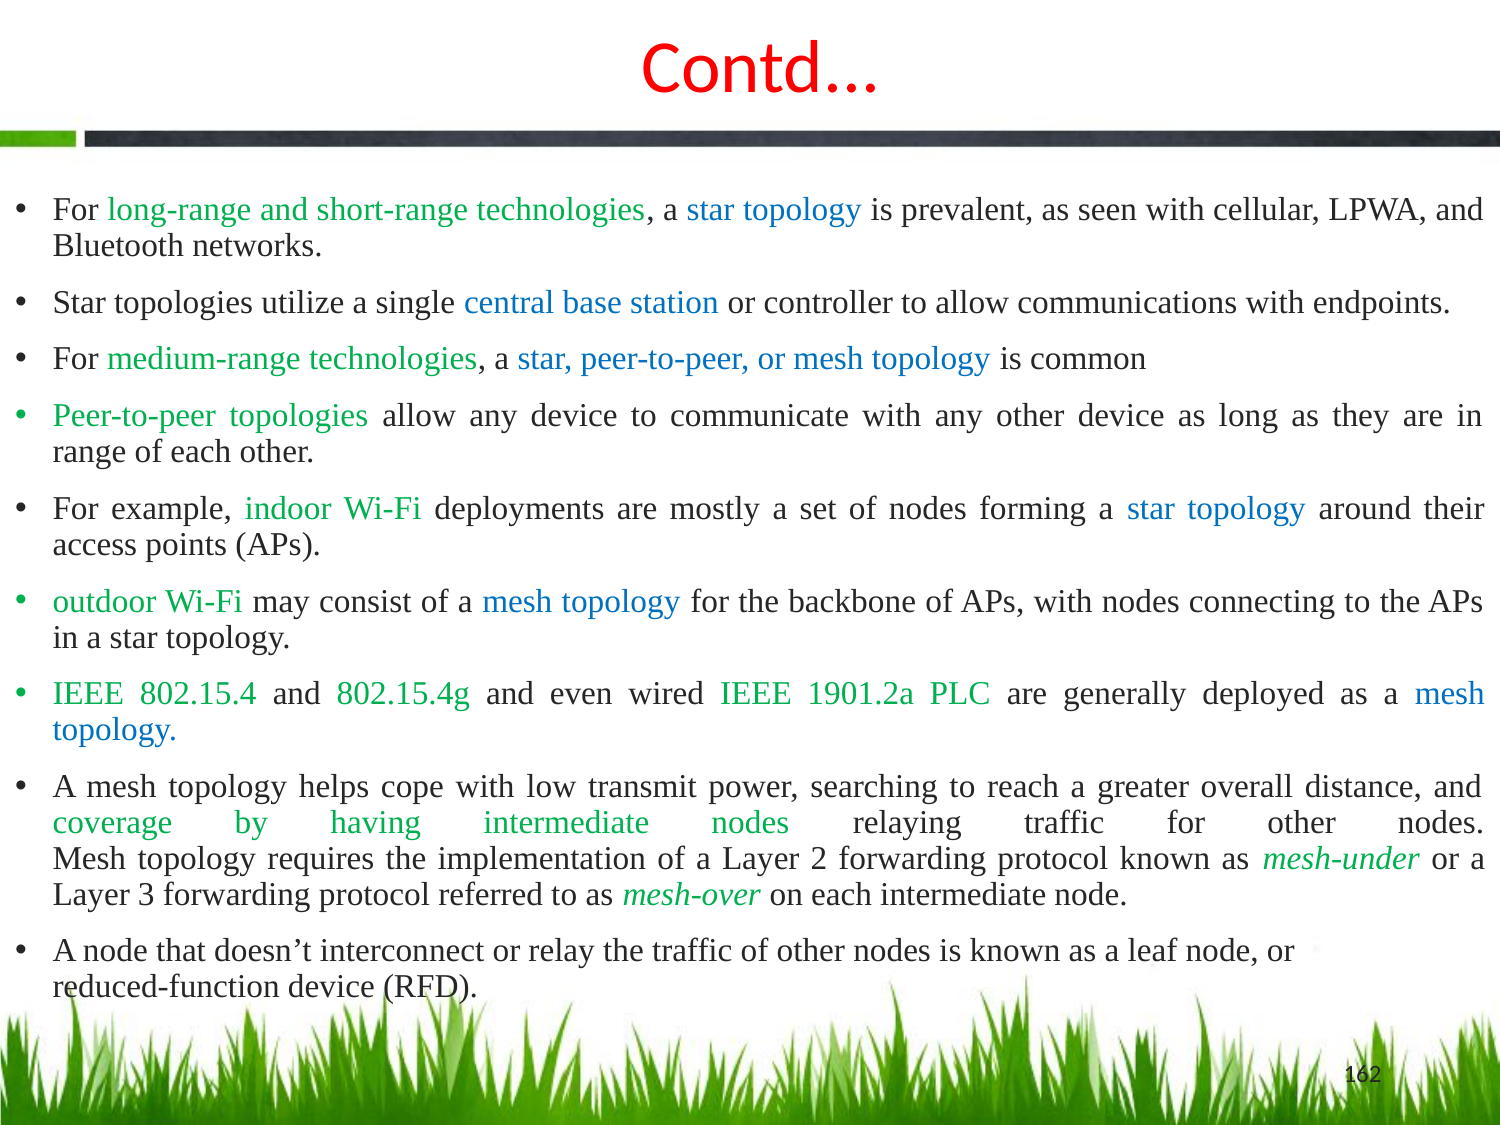

# Contd...
For long-range and short-range technologies, a star topology is prevalent, as seen with cellular, LPWA, and Bluetooth networks.
Star topologies utilize a single central base station or controller to allow communications with endpoints.
For medium-range technologies, a star, peer-to-peer, or mesh topology is common
Peer-to-peer topologies allow any device to communicate with any other device as long as they are in range of each other.
For example, indoor Wi-Fi deployments are mostly a set of nodes forming a star topology around their access points (APs).
outdoor Wi-Fi may consist of a mesh topology for the backbone of APs, with nodes connecting to the APs in a star topology.
IEEE 802.15.4 and 802.15.4g and even wired IEEE 1901.2a PLC are generally deployed as a mesh topology.
A mesh topology helps cope with low transmit power, searching to reach a greater overall distance, and coverage by having intermediate nodes relaying traffic for other nodes.
Mesh topology requires the implementation of a Layer 2 forwarding protocol known as mesh-under or a
Layer 3 forwarding protocol referred to as mesh-over on each intermediate node.
A node that doesn’t interconnect or relay the traffic of other nodes is known as a leaf node, or
reduced-function device (RFD).
162